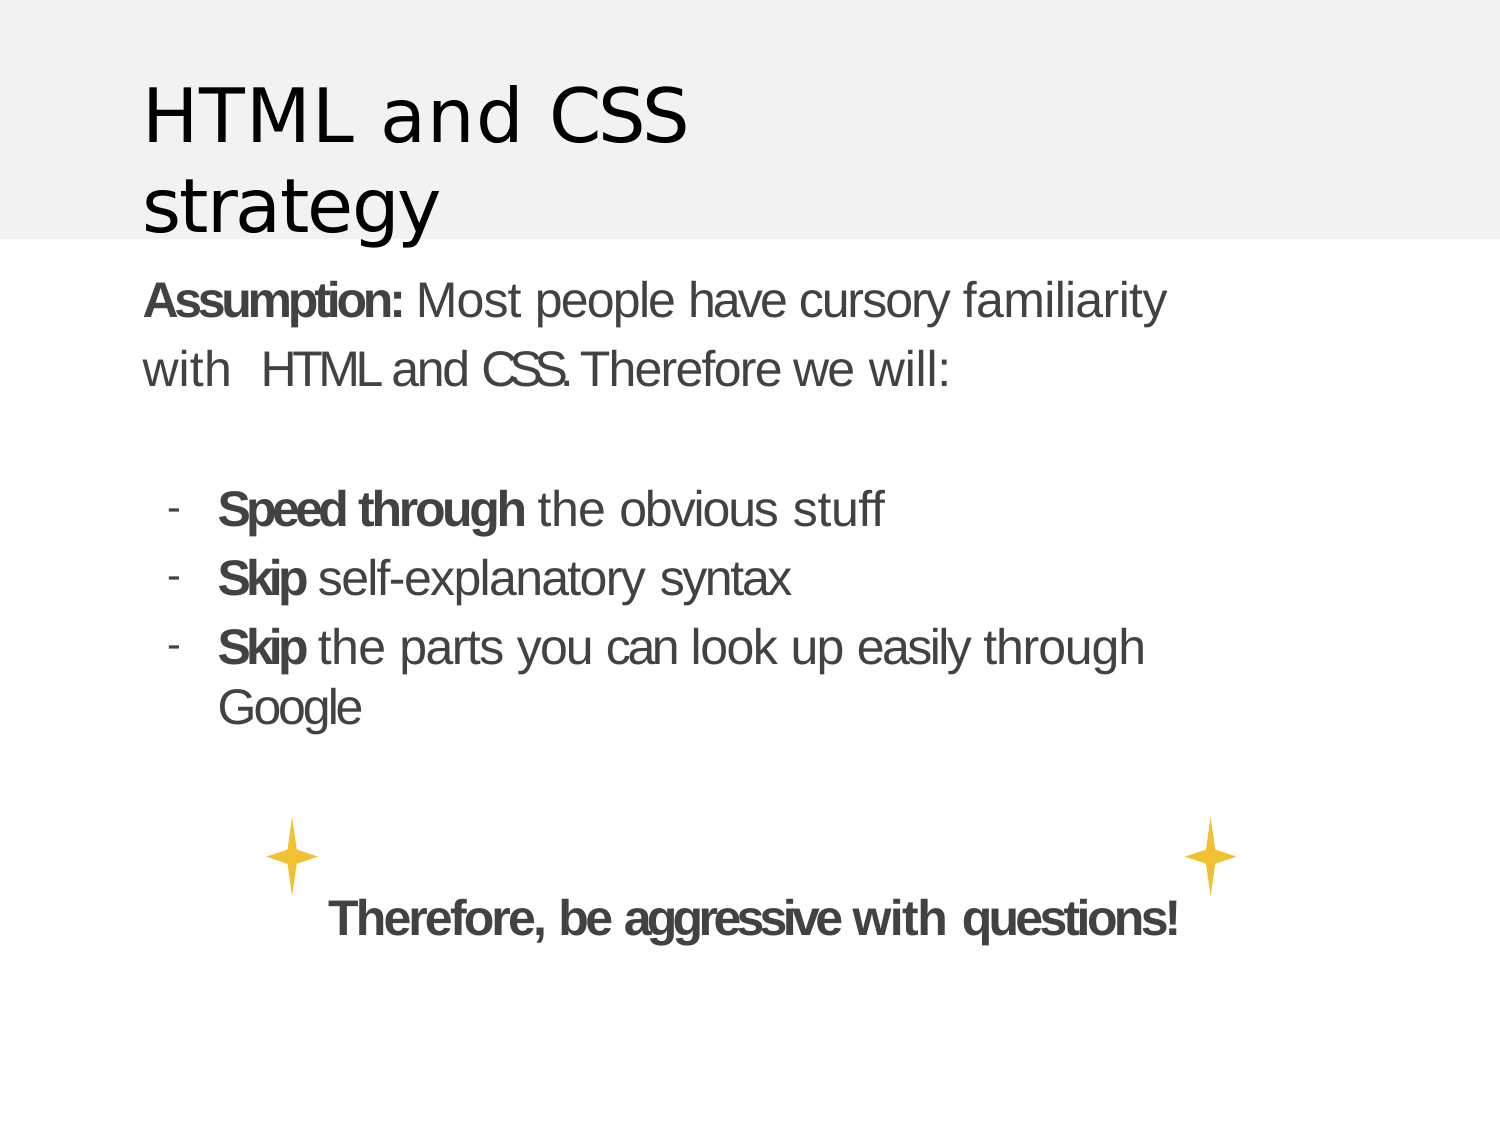

# HTML and CSS strategy
Assumption: Most people have cursory familiarity with  HTML and CSS. Therefore we will:

Speed through the obvious stuff
Skip self-explanatory syntax
Skip the parts you can look up easily through Google

Therefore, be aggressive with questions!